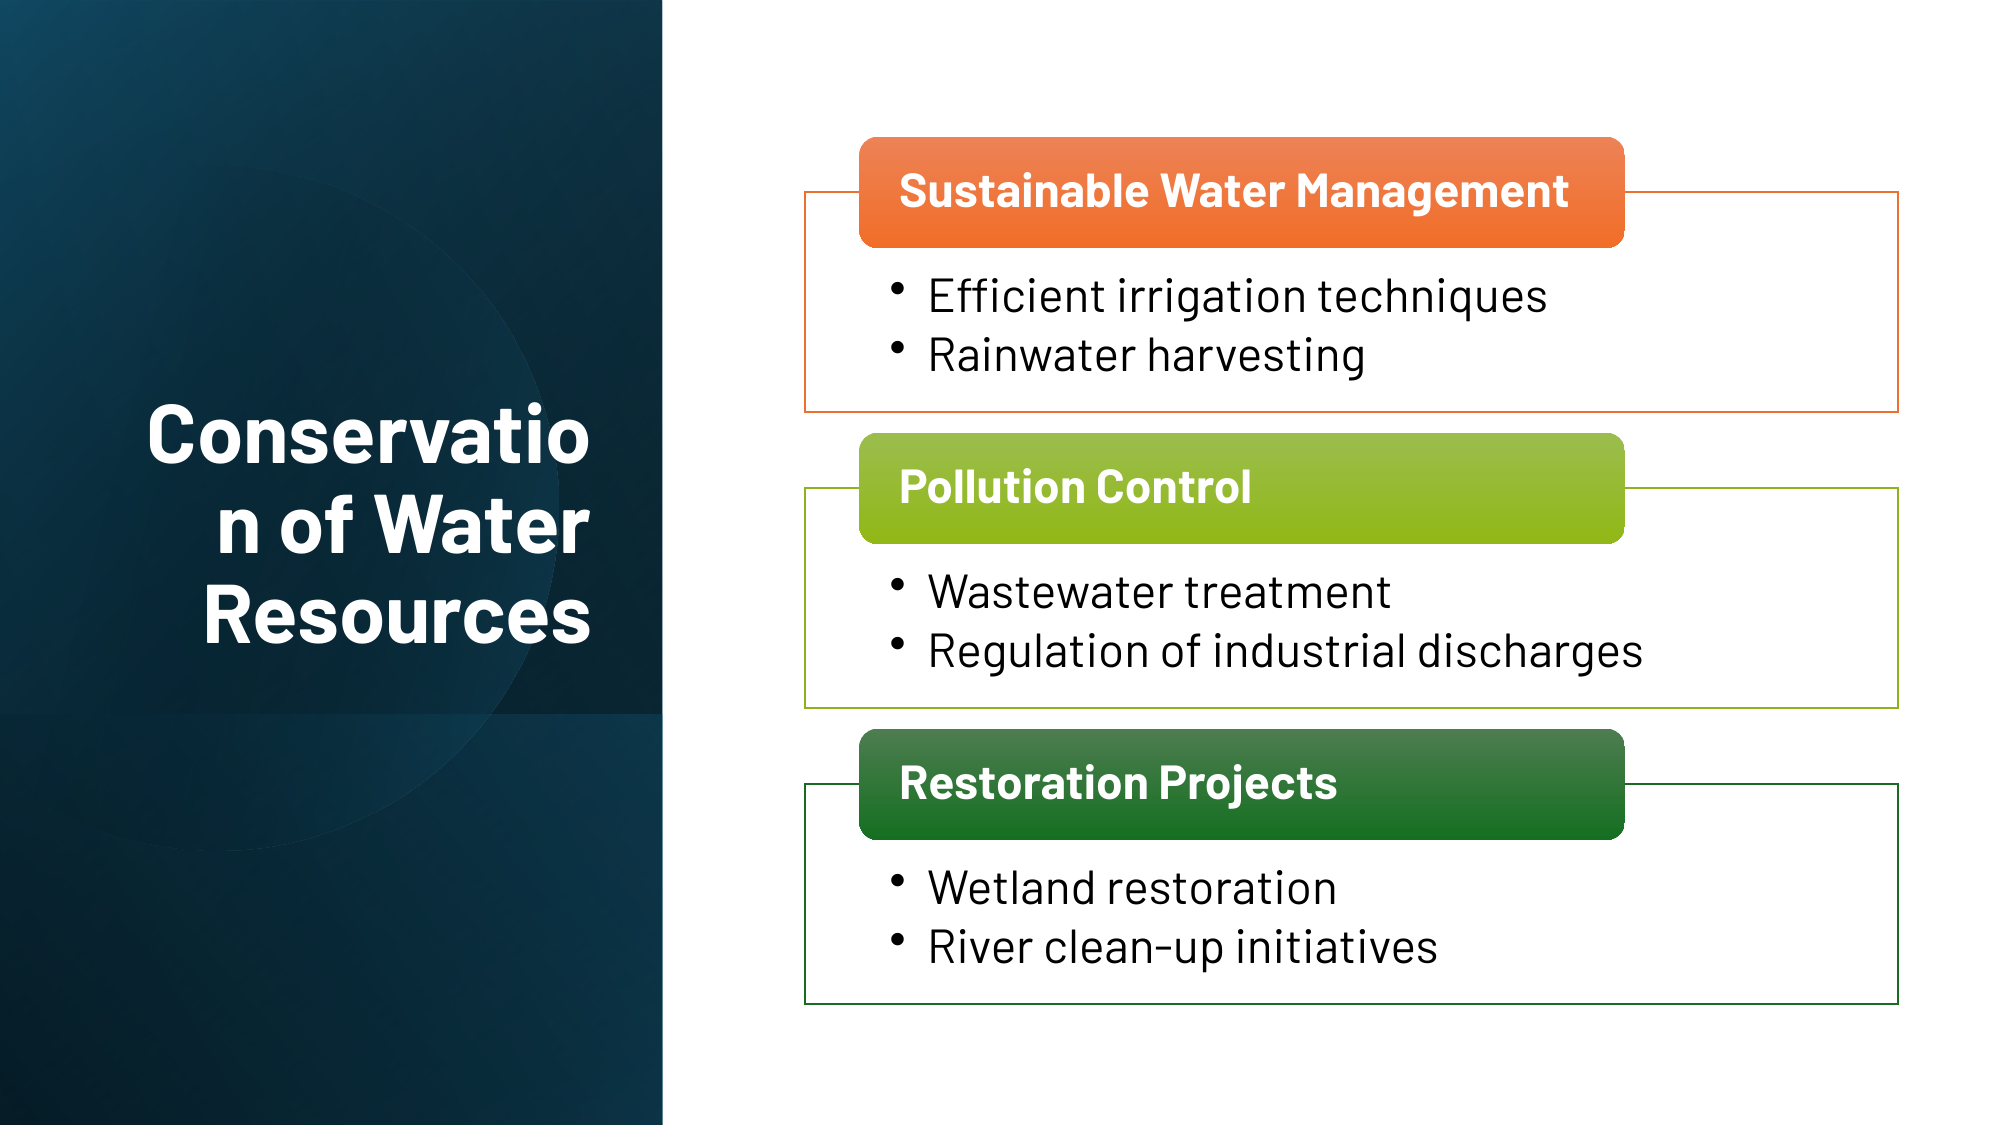

Efficient irrigation techniques
Rainwater harvesting
Sustainable Water Management
Wastewater treatment
Regulation of industrial discharges
Pollution Control
Wetland restoration
River clean-up initiatives
Restoration Projects

# Conservation of Water Resources